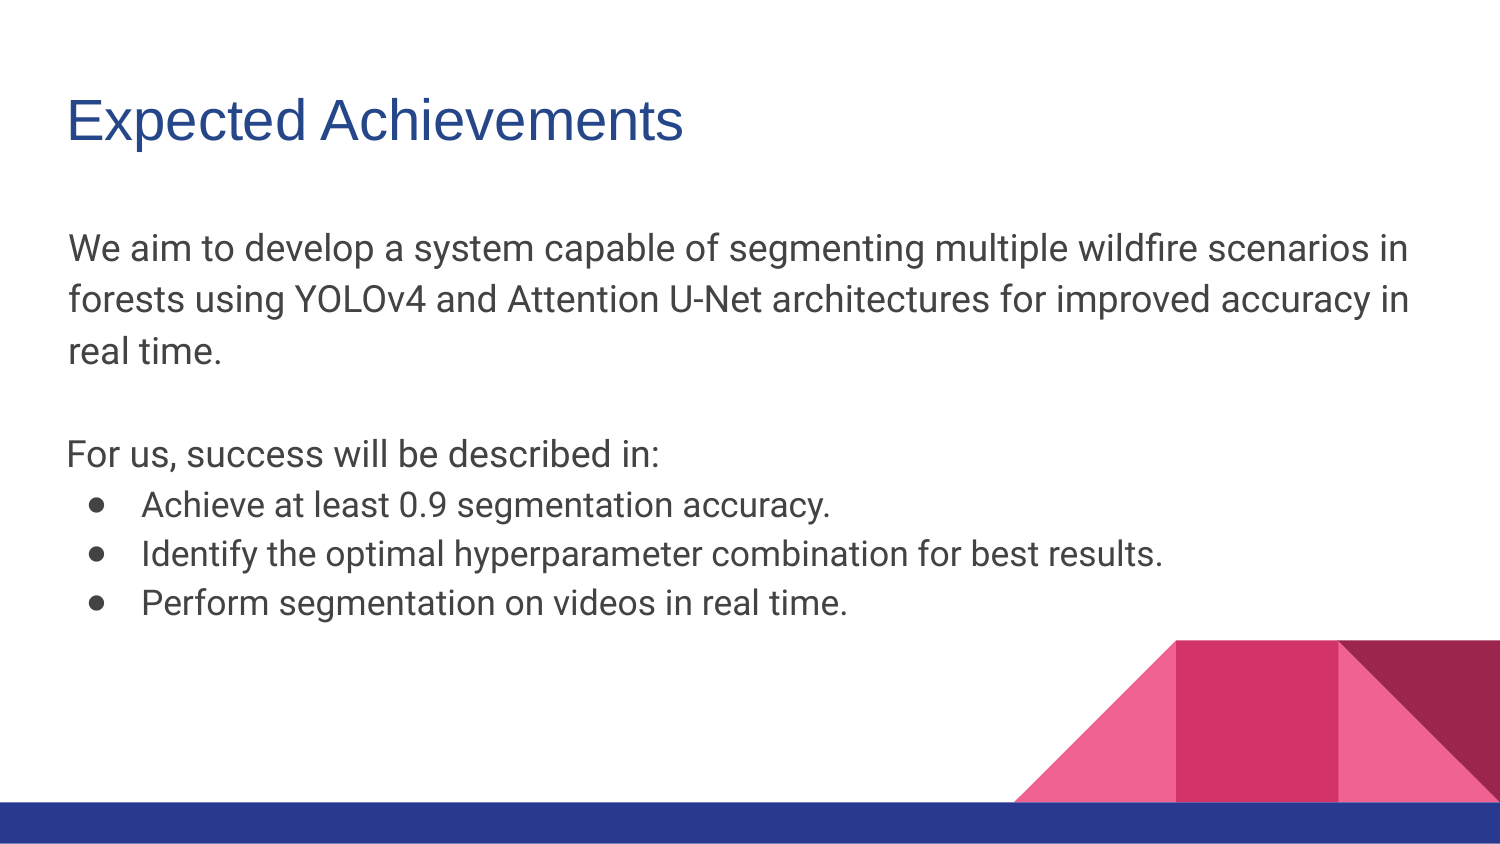

# Expected Achievements
We aim to develop a system capable of segmenting multiple wildfire scenarios in forests using YOLOv4 and Attention U-Net architectures for improved accuracy in real time.

For us, success will be described in:
Achieve at least 0.9 segmentation accuracy.
Identify the optimal hyperparameter combination for best results.
Perform segmentation on videos in real time.